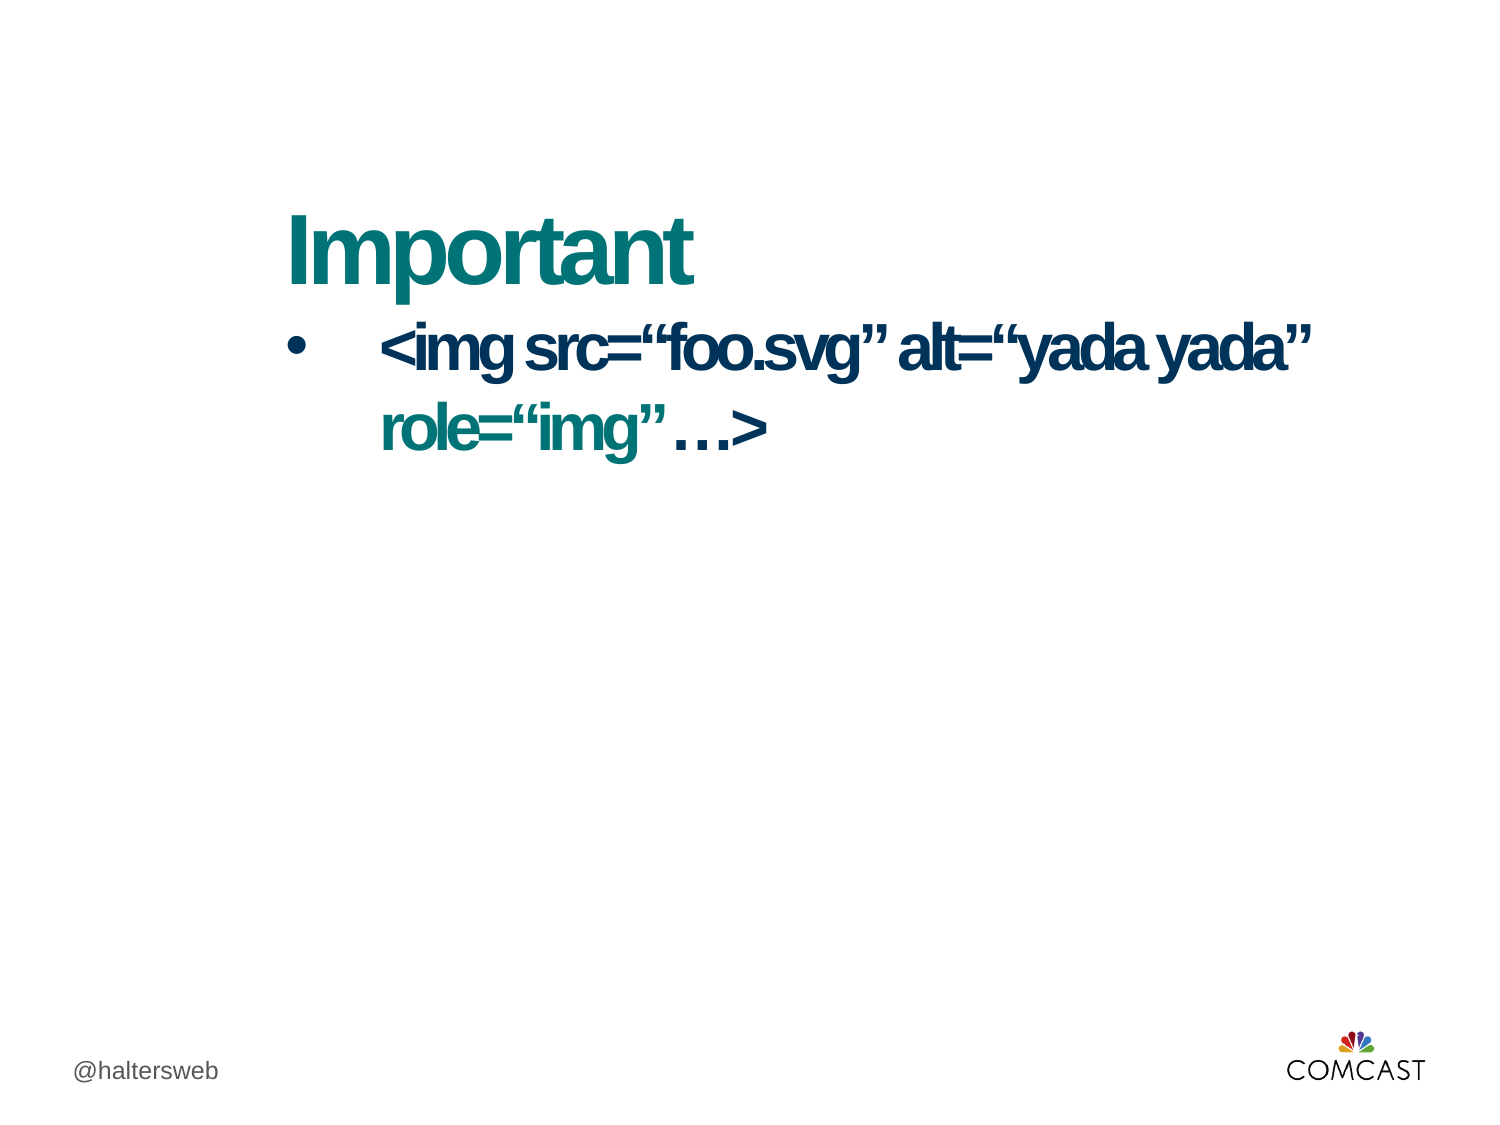

Important
<img src=“foo.svg” alt=“yada yada” role=“img”…>
@haltersweb